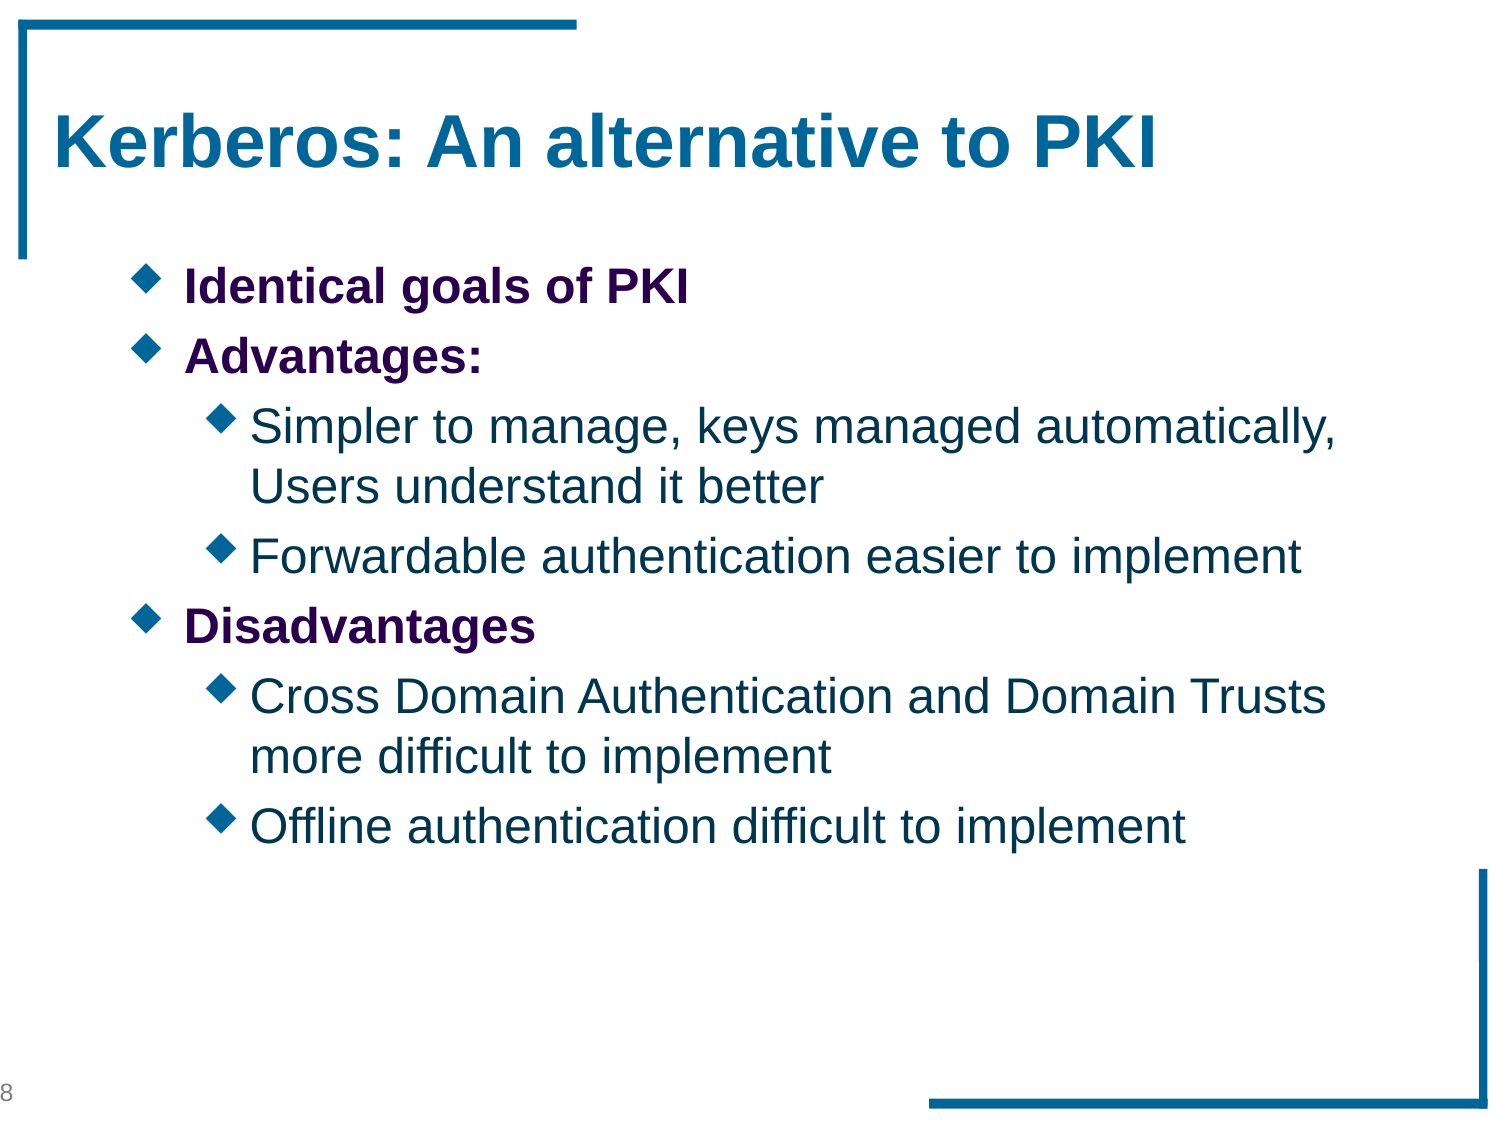

# Kerberos: An alternative to PKI
Identical goals of PKI
Advantages:
Simpler to manage, keys managed automatically, Users understand it better
Forwardable authentication easier to implement
Disadvantages
Cross Domain Authentication and Domain Trusts more difficult to implement
Offline authentication difficult to implement